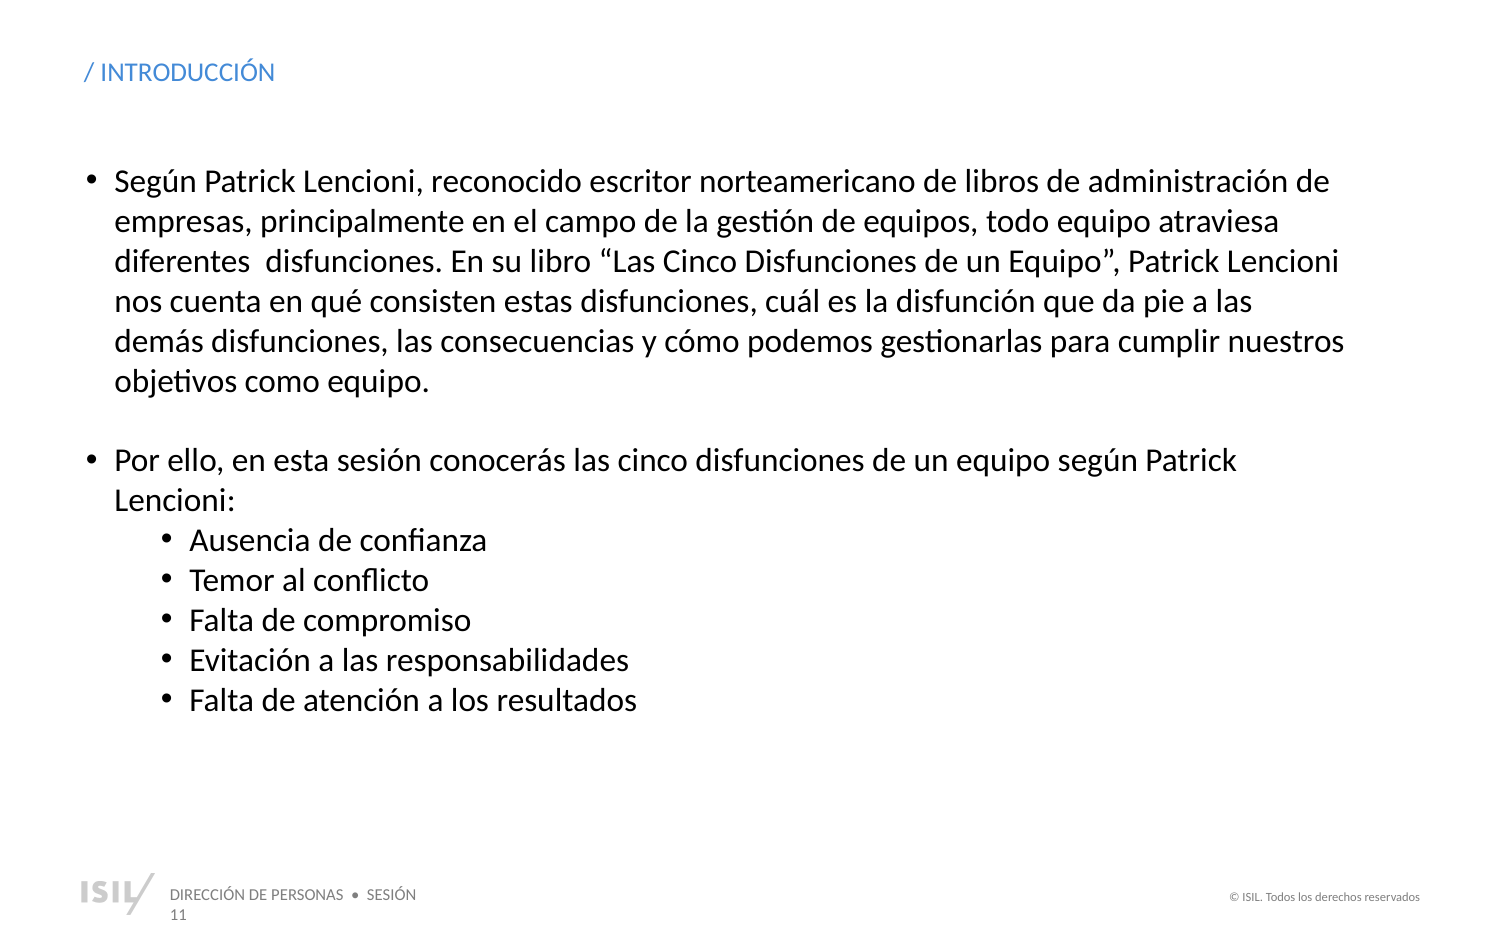

/ INTRODUCCIÓN
Según Patrick Lencioni, reconocido escritor norteamericano de libros de administración de empresas, principalmente en el campo de la gestión de equipos, todo equipo atraviesa diferentes  disfunciones. En su libro “Las Cinco Disfunciones de un Equipo”, Patrick Lencioni nos cuenta en qué consisten estas disfunciones, cuál es la disfunción que da pie a las demás disfunciones, las consecuencias y cómo podemos gestionarlas para cumplir nuestros objetivos como equipo.

Por ello, en esta sesión conocerás las cinco disfunciones de un equipo según Patrick Lencioni:
Ausencia de confianza
Temor al conflicto
Falta de compromiso
Evitación a las responsabilidades
Falta de atención a los resultados